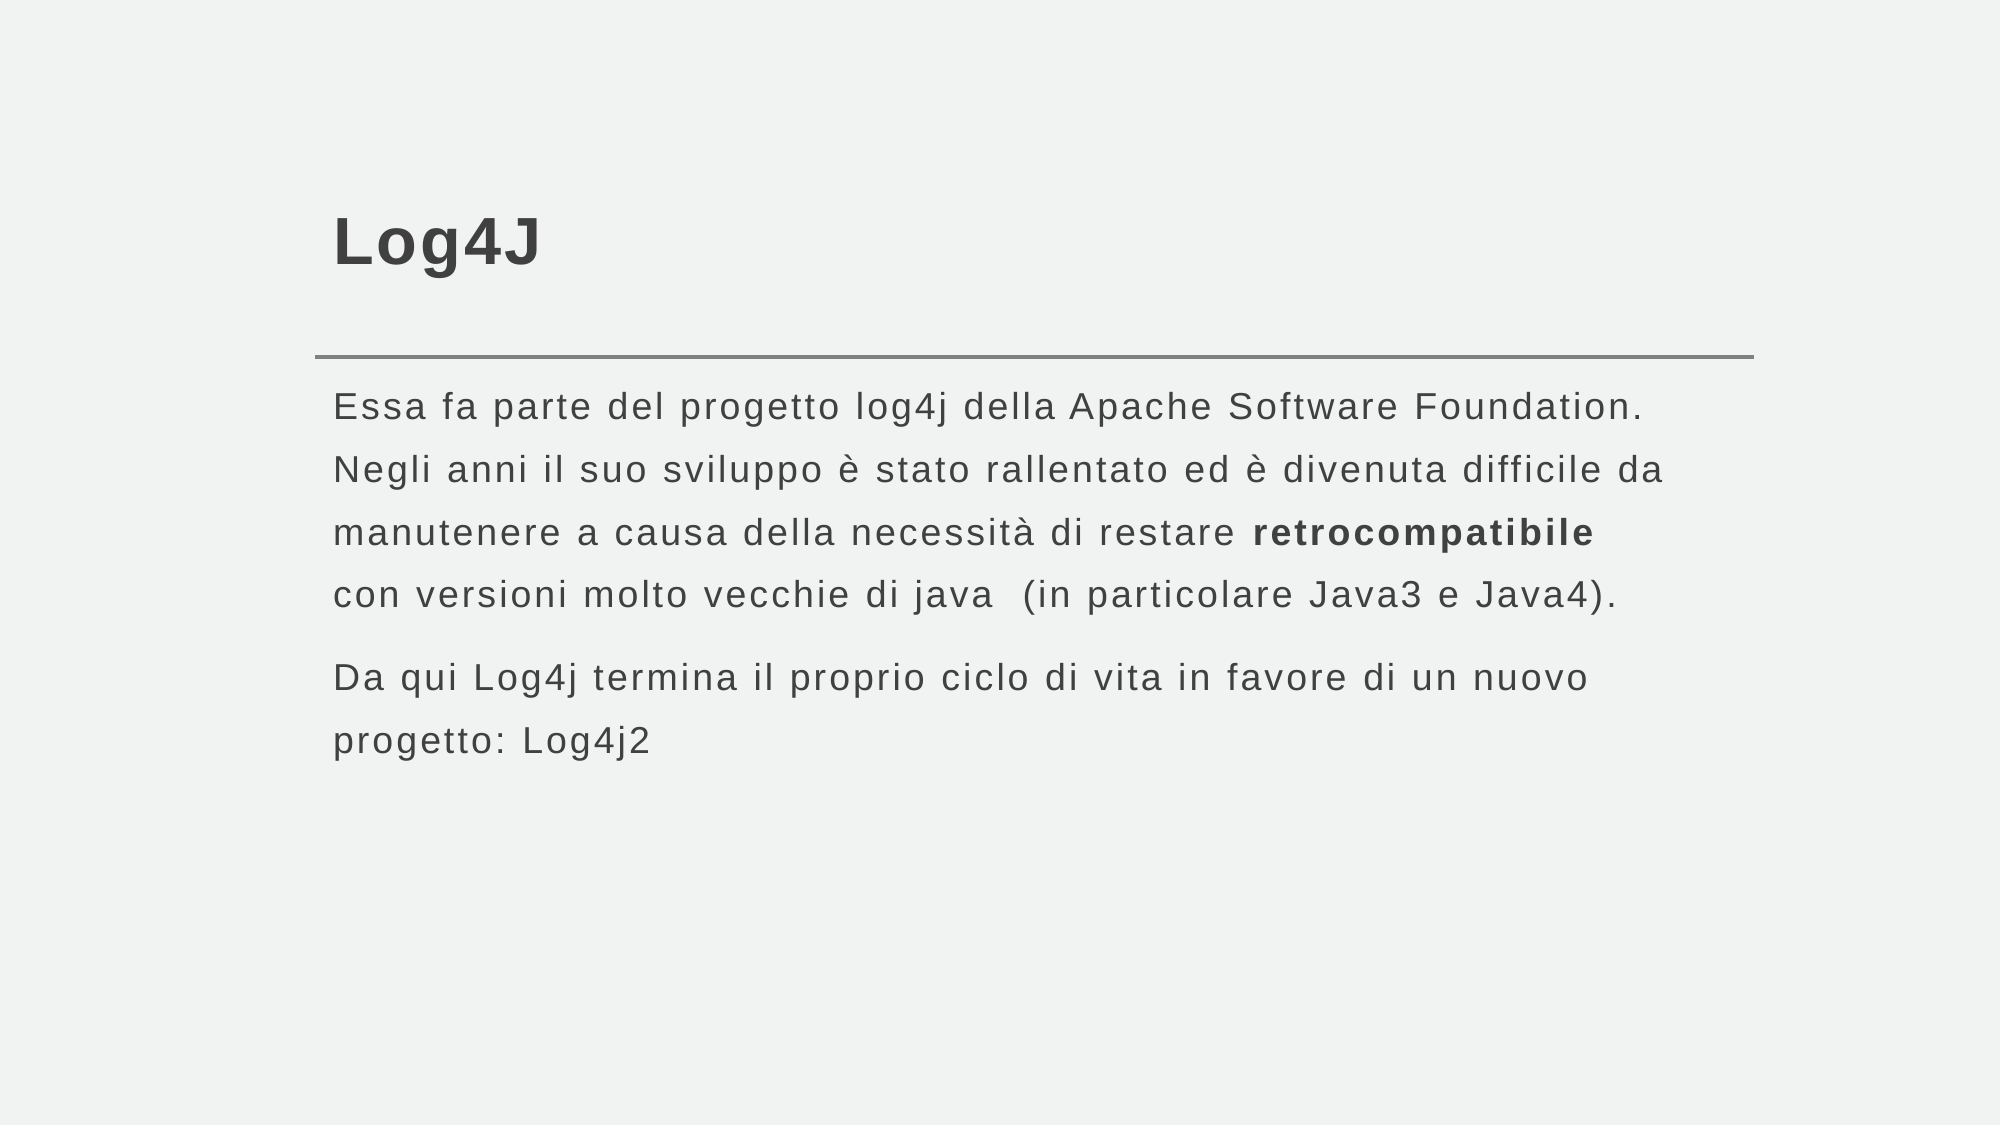

# Log4J
Essa fa parte del progetto log4j della Apache Software Foundation. Negli anni il suo sviluppo è stato rallentato ed è divenuta difficile da manutenere a causa della necessità di restare retrocompatibile con versioni molto vecchie di java  (in particolare Java3 e Java4).
Da qui Log4j termina il proprio ciclo di vita in favore di un nuovo progetto: Log4j2